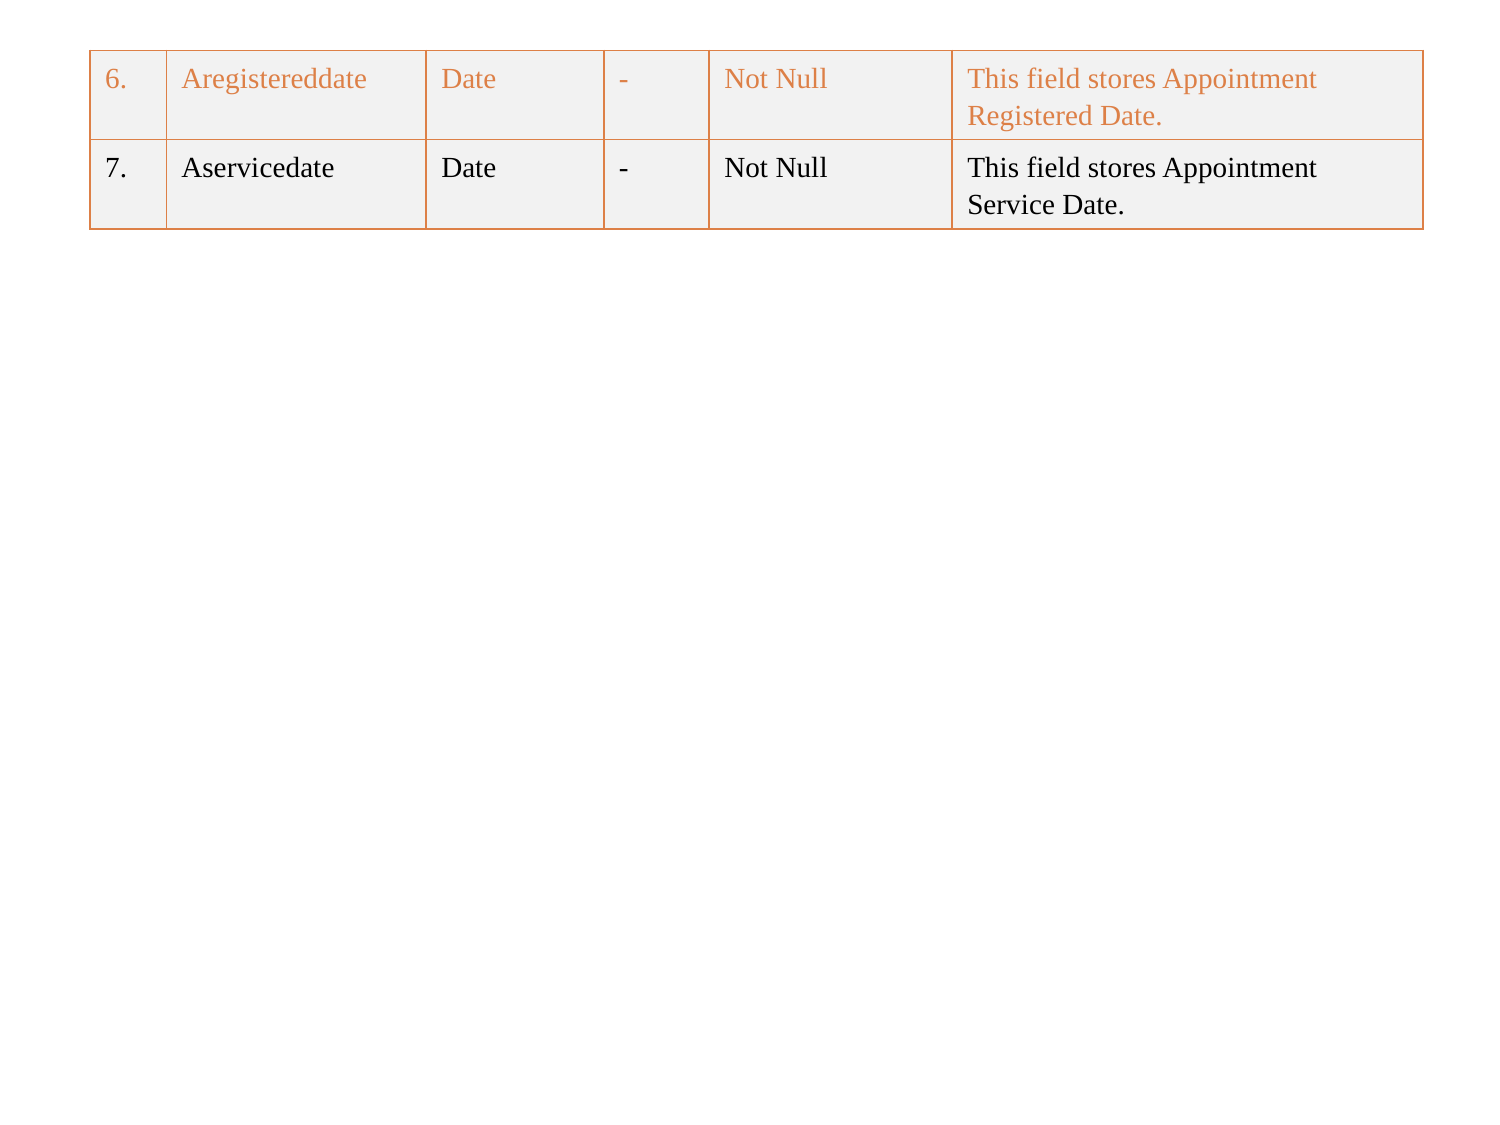

| 6. | Aregistereddate | Date | - | Not Null | This field stores Appointment Registered Date. |
| --- | --- | --- | --- | --- | --- |
| 7. | Aservicedate | Date | - | Not Null | This field stores Appointment Service Date. |